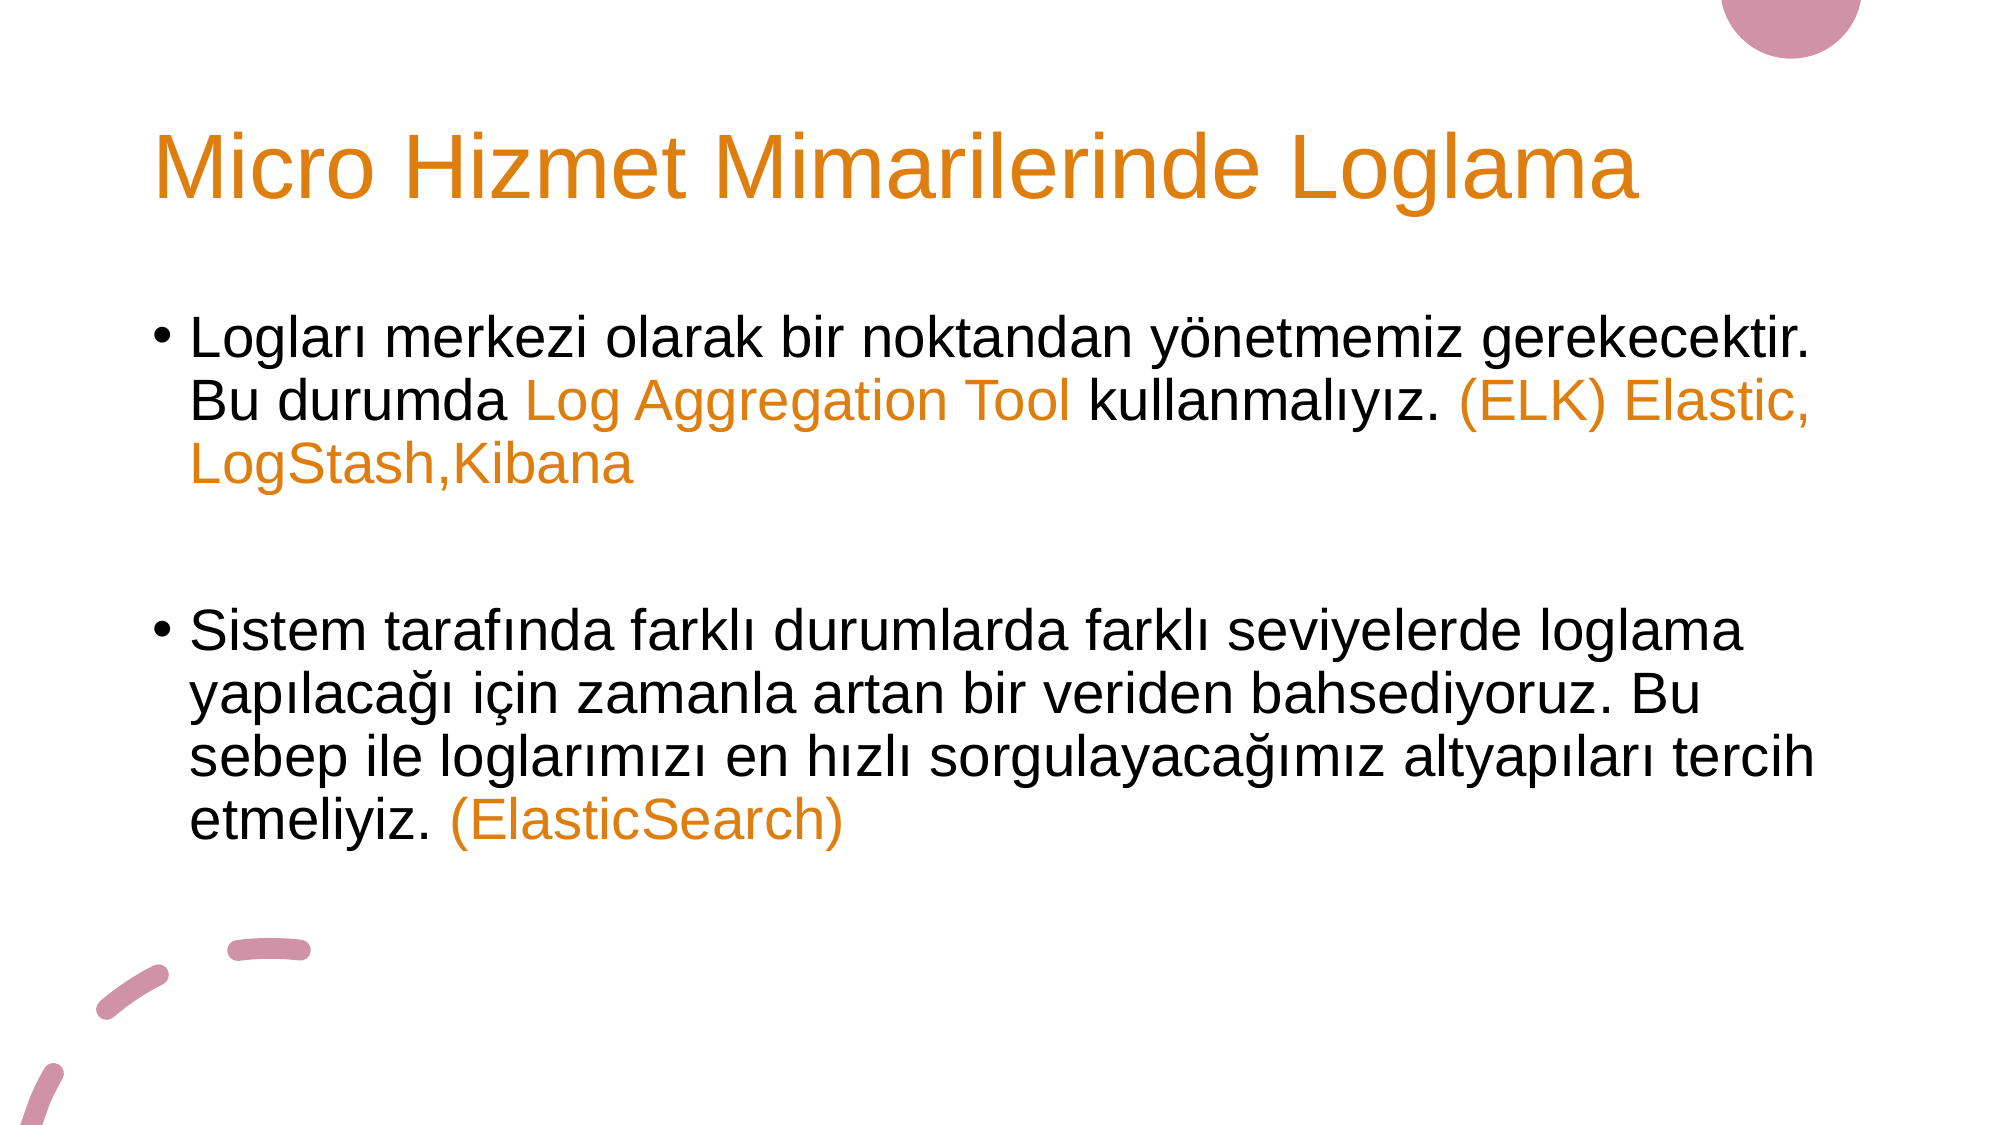

# Micro Hizmet Mimarilerinde Loglama
Logları merkezi olarak bir noktandan yönetmemiz gerekecektir. Bu durumda Log Aggregation Tool kullanmalıyız. (ELK) Elastic, LogStash,Kibana

Sistem tarafında farklı durumlarda farklı seviyelerde loglama yapılacağı için zamanla artan bir veriden bahsediyoruz. Bu sebep ile loglarımızı en hızlı sorgulayacağımız altyapıları tercih etmeliyiz. (ElasticSearch)